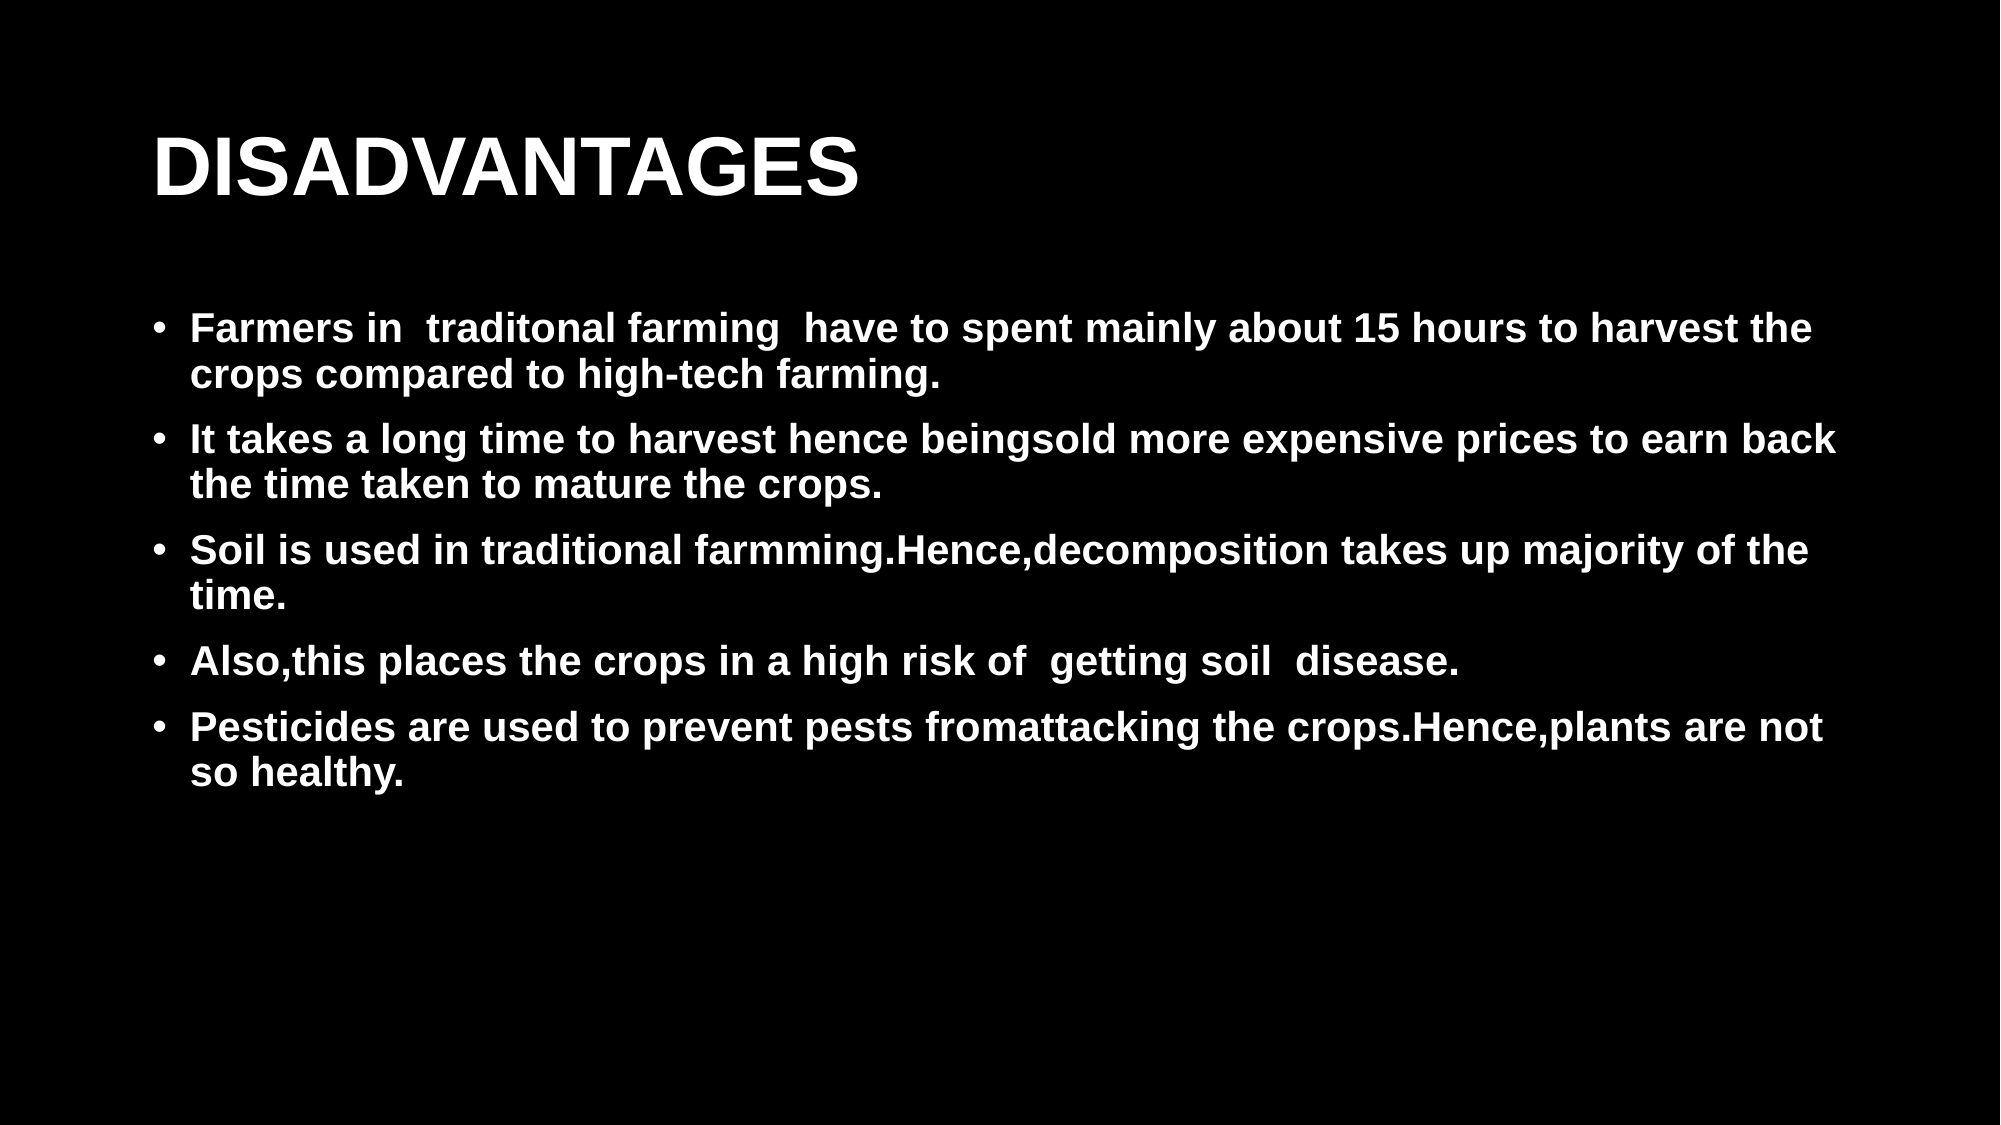

# DISADVANTAGES
Farmers in  traditonal farming  have to spent mainly about 15 hours to harvest the crops compared to high-tech farming.
It takes a long time to harvest hence beingsold more expensive prices to earn back the time taken to mature the crops.
Soil is used in traditional farmming.Hence,decomposition takes up majority of the time.
Also,this places the crops in a high risk of  getting soil  disease.
Pesticides are used to prevent pests fromattacking the crops.Hence,plants are not so healthy.